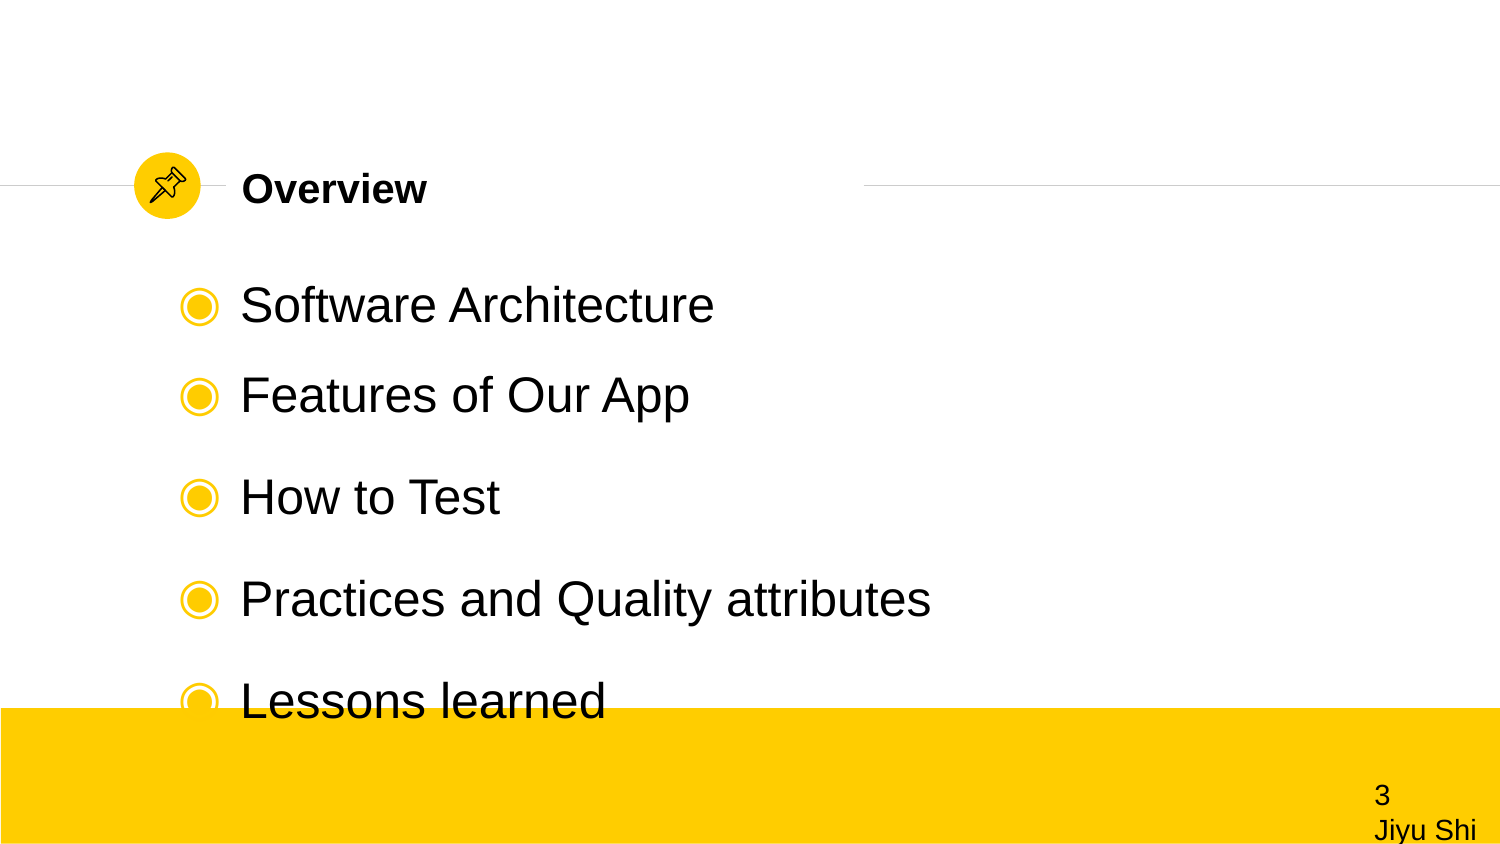

# Overview

Software Architecture
Features of Our App
How to Test
Practices and Quality attributes
Lessons learned

3
Jiyu Shi